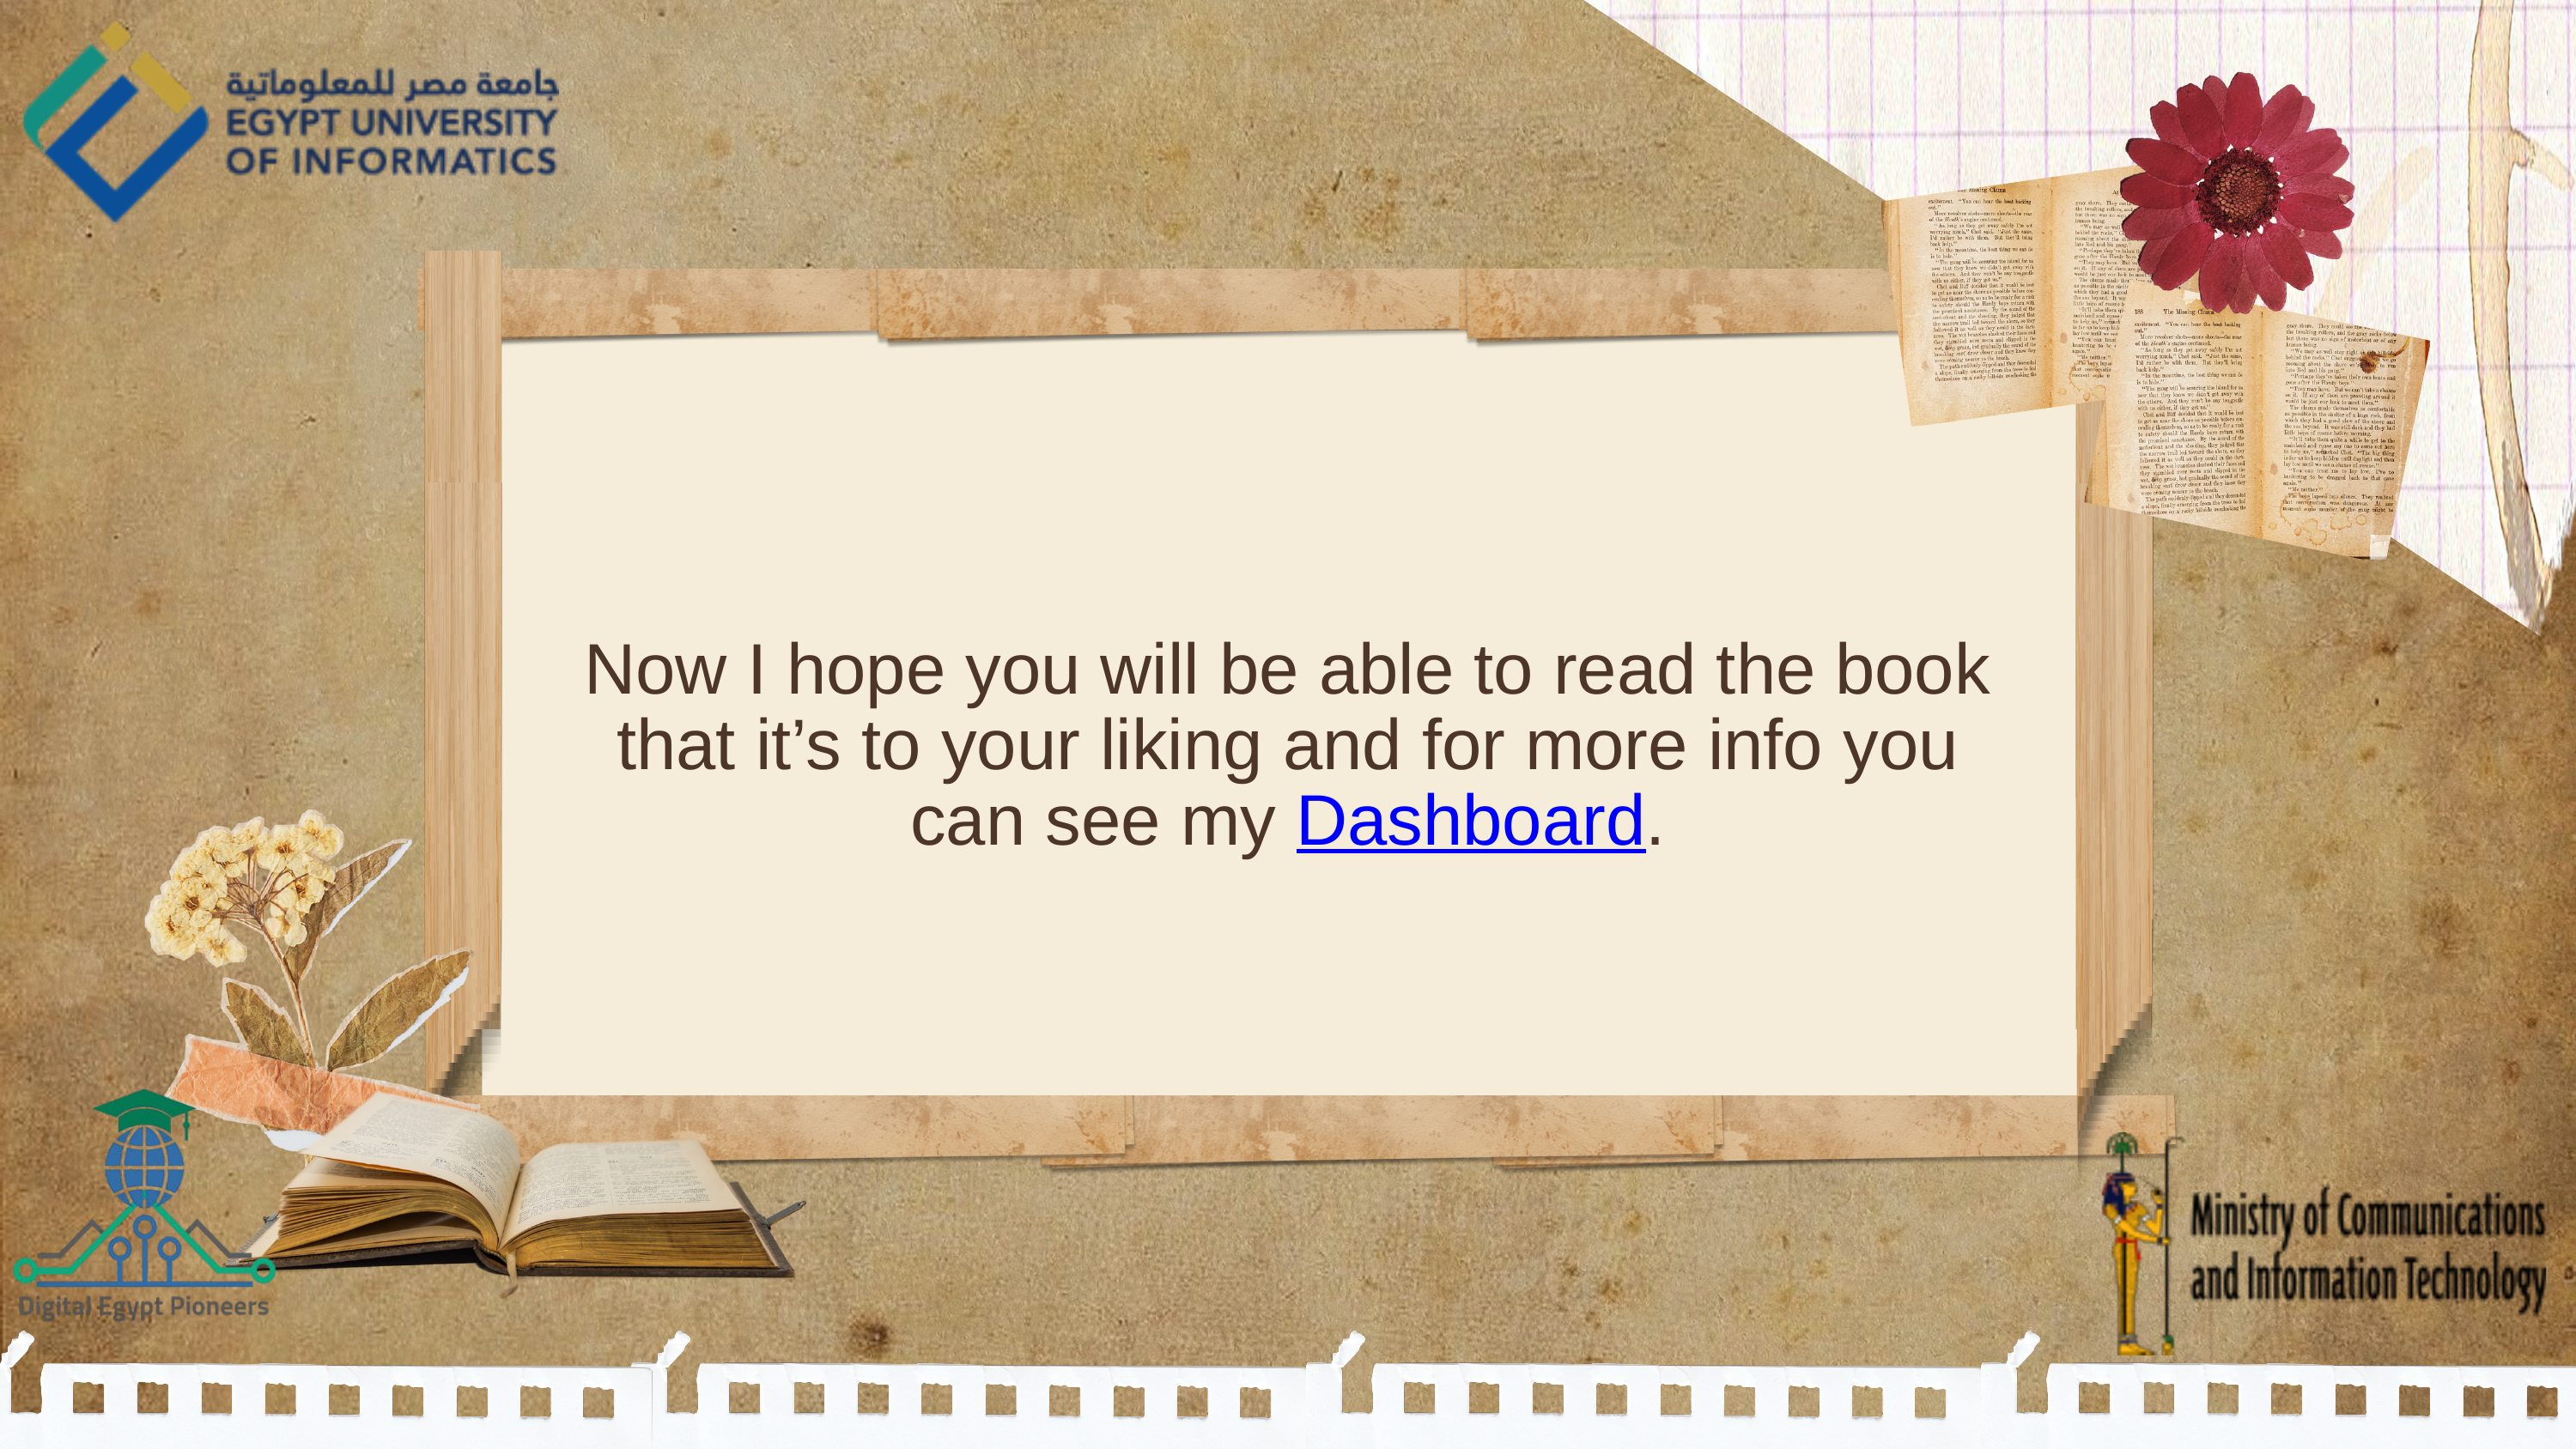

Now I hope you will be able to read the book that it’s to your liking and for more info you can see my Dashboard.